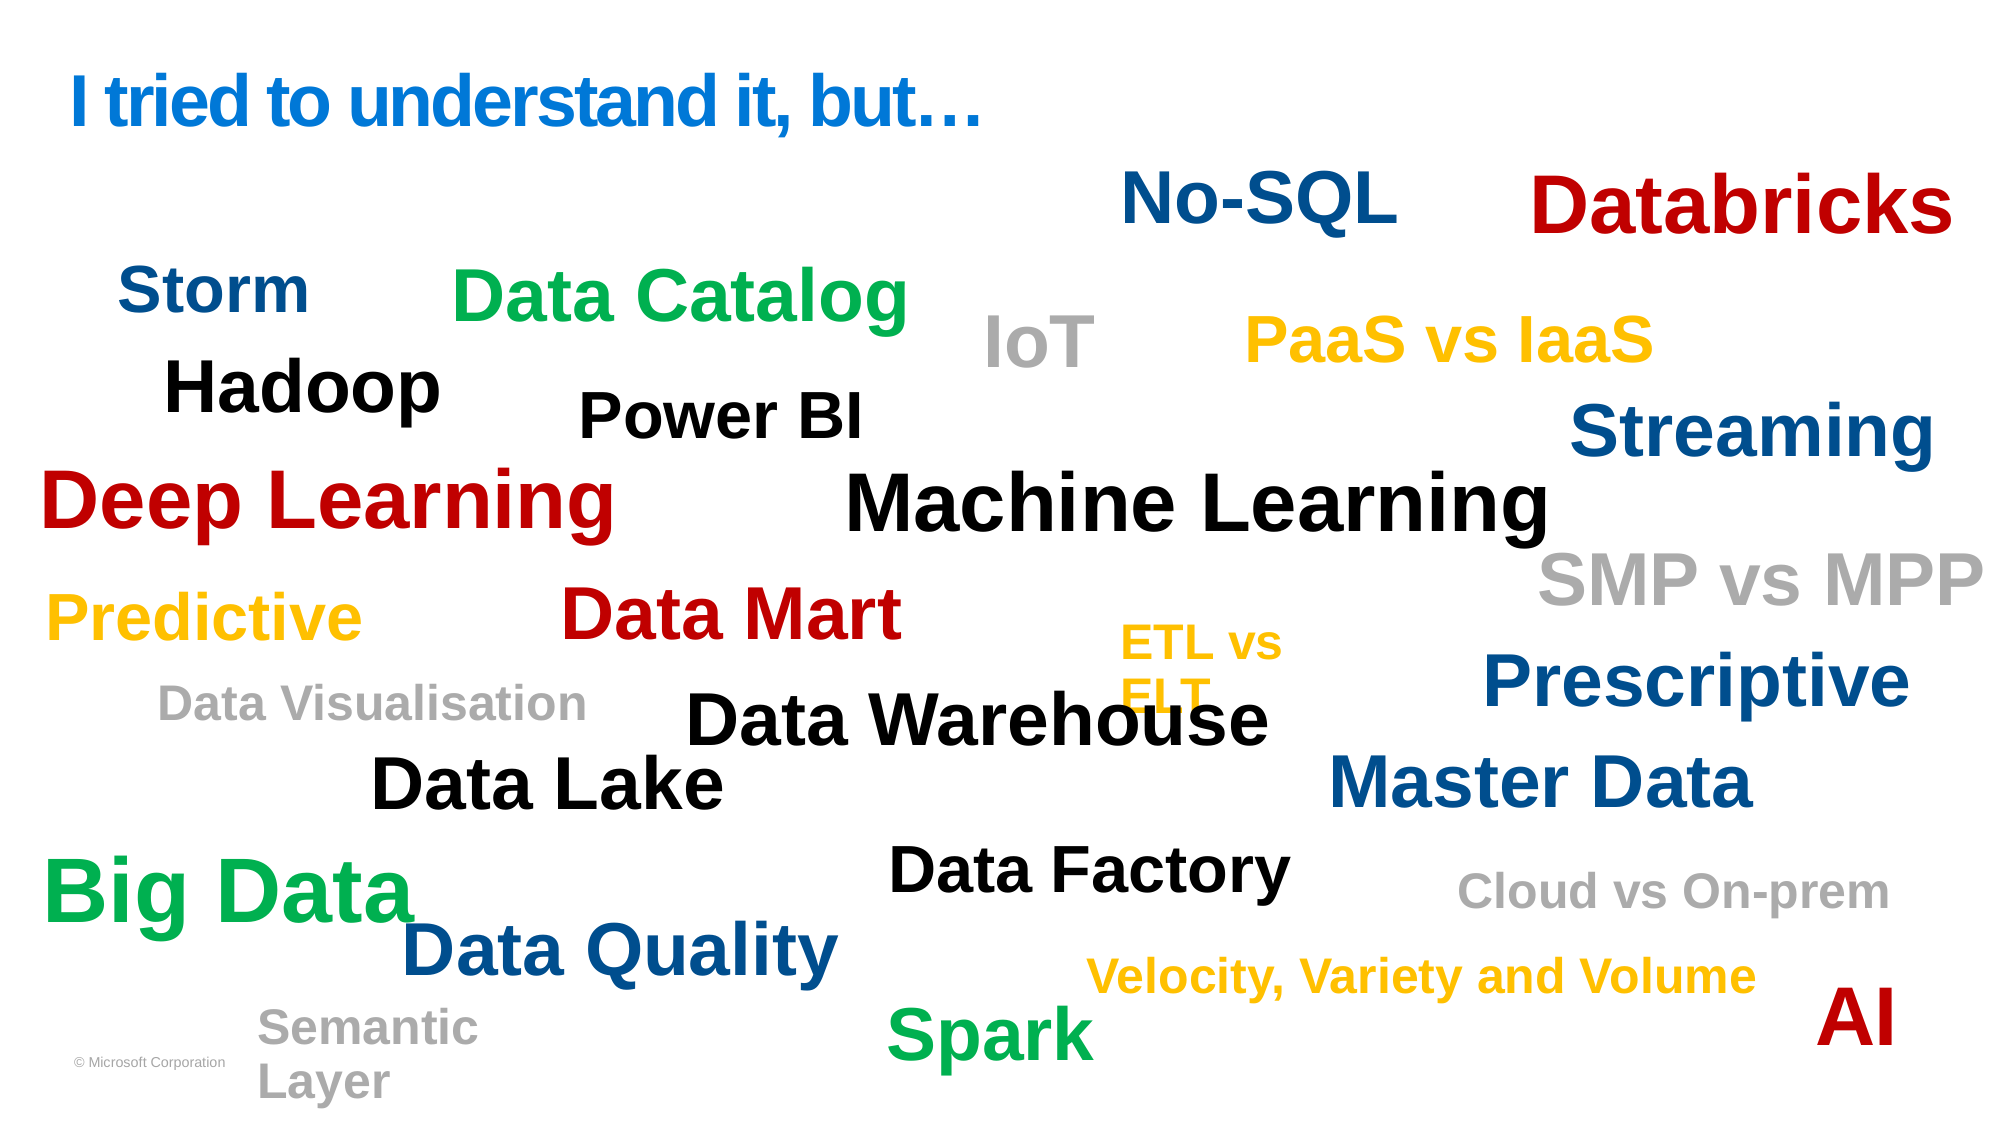

# I tried to understand it, but…
No-SQL
Databricks
Storm
Data Catalog
IoT
PaaS vs IaaS
Hadoop
Power BI
Streaming
Deep Learning
Machine Learning
SMP vs MPP
Data Mart
Predictive
ETL vs ELT
Prescriptive
Data Visualisation
Data Warehouse
Master Data
Data Lake
Data Factory
Big Data
Cloud vs On-prem
Data Quality
Velocity, Variety and Volume
AI
Spark
Semantic Layer